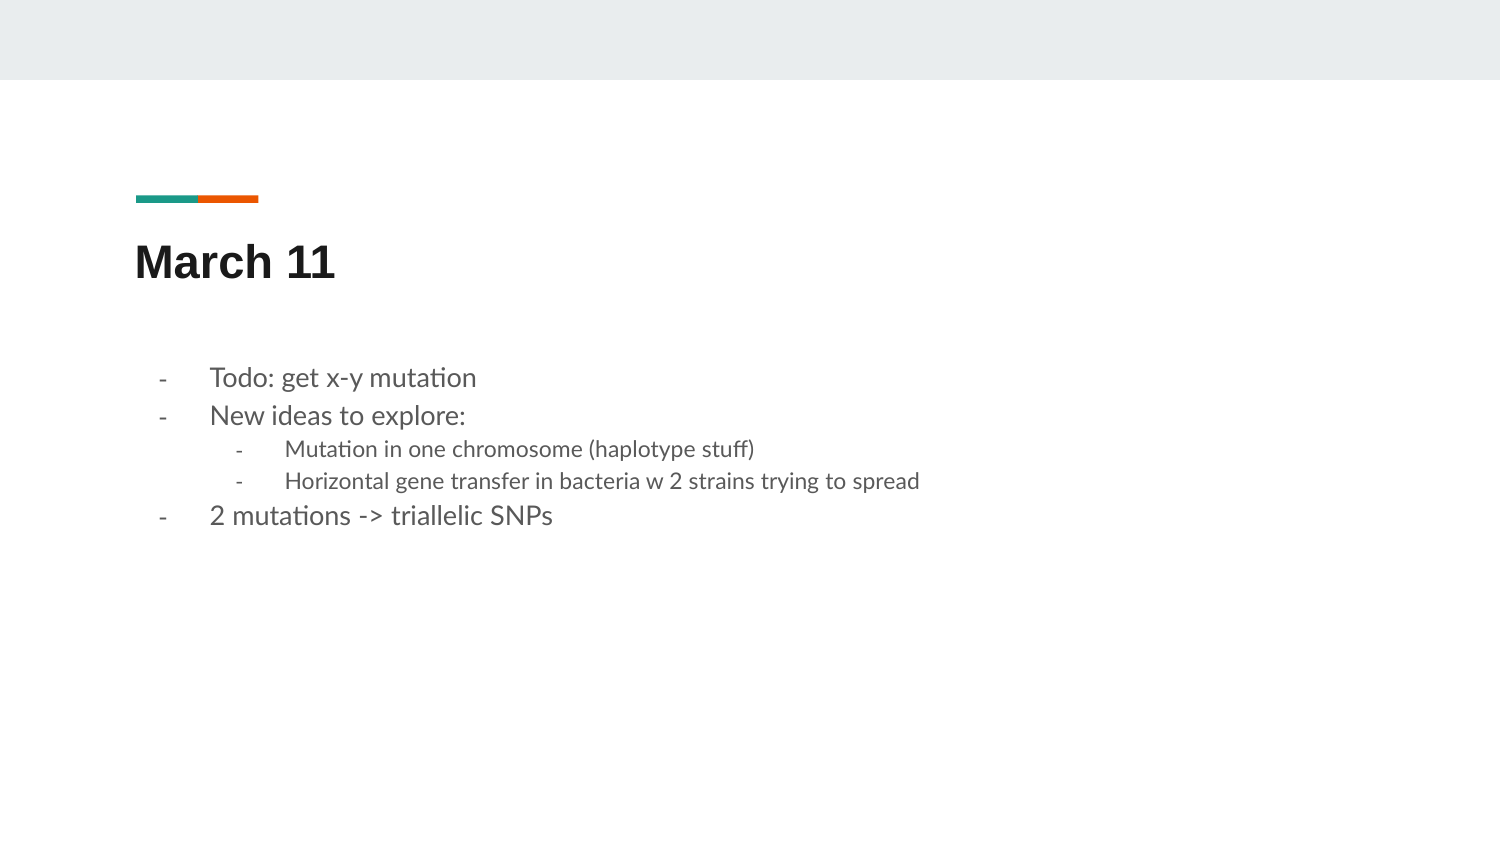

# March 11
Todo: get x-y mutation
New ideas to explore:
Mutation in one chromosome (haplotype stuff)
Horizontal gene transfer in bacteria w 2 strains trying to spread
2 mutations -> triallelic SNPs